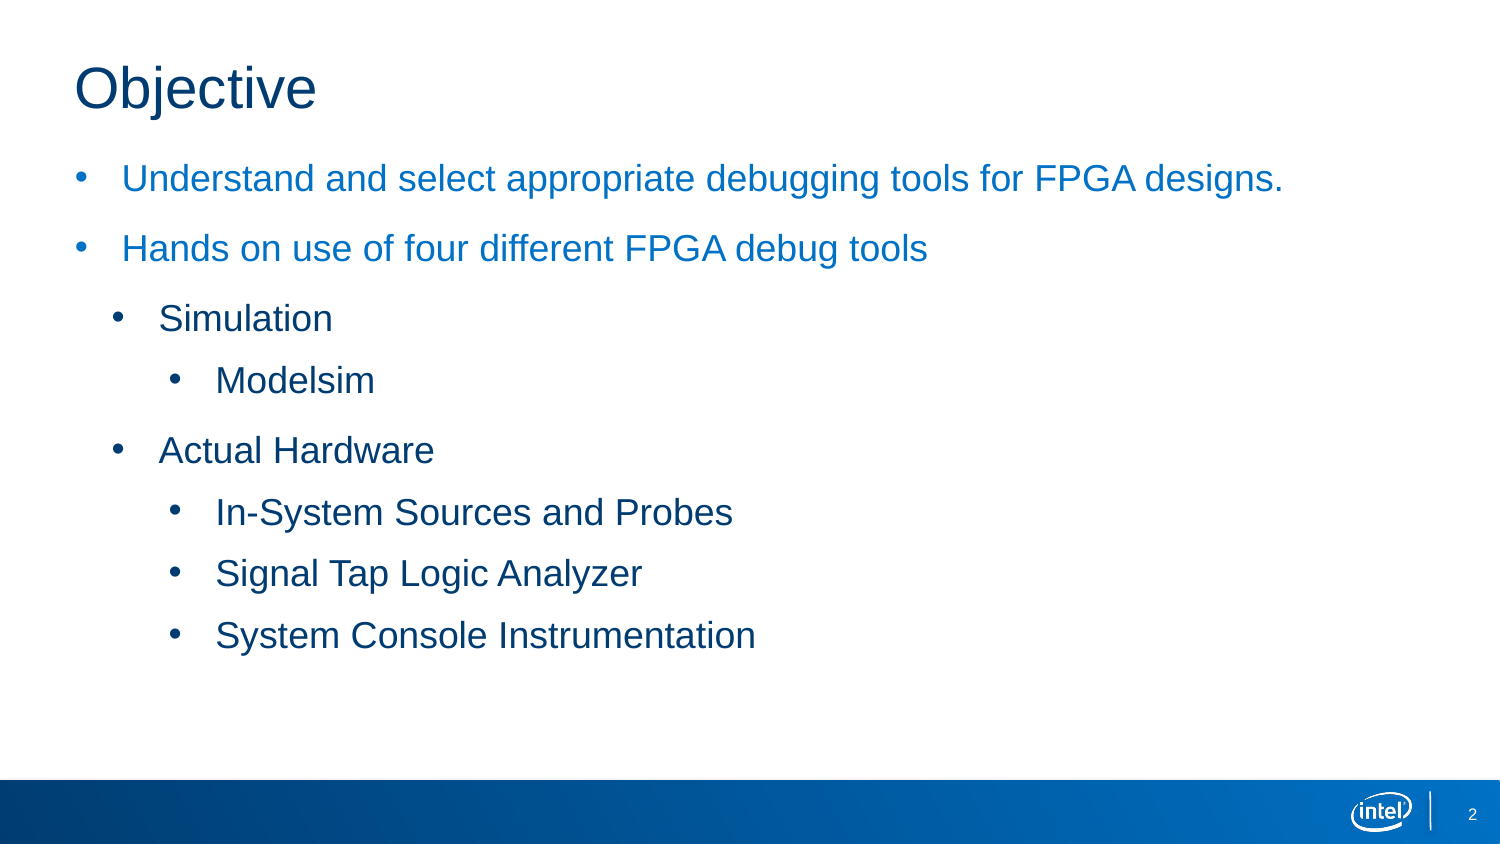

# Objective
Understand and select appropriate debugging tools for FPGA designs.
Hands on use of four different FPGA debug tools
Simulation
Modelsim
Actual Hardware
In-System Sources and Probes
Signal Tap Logic Analyzer
System Console Instrumentation
2